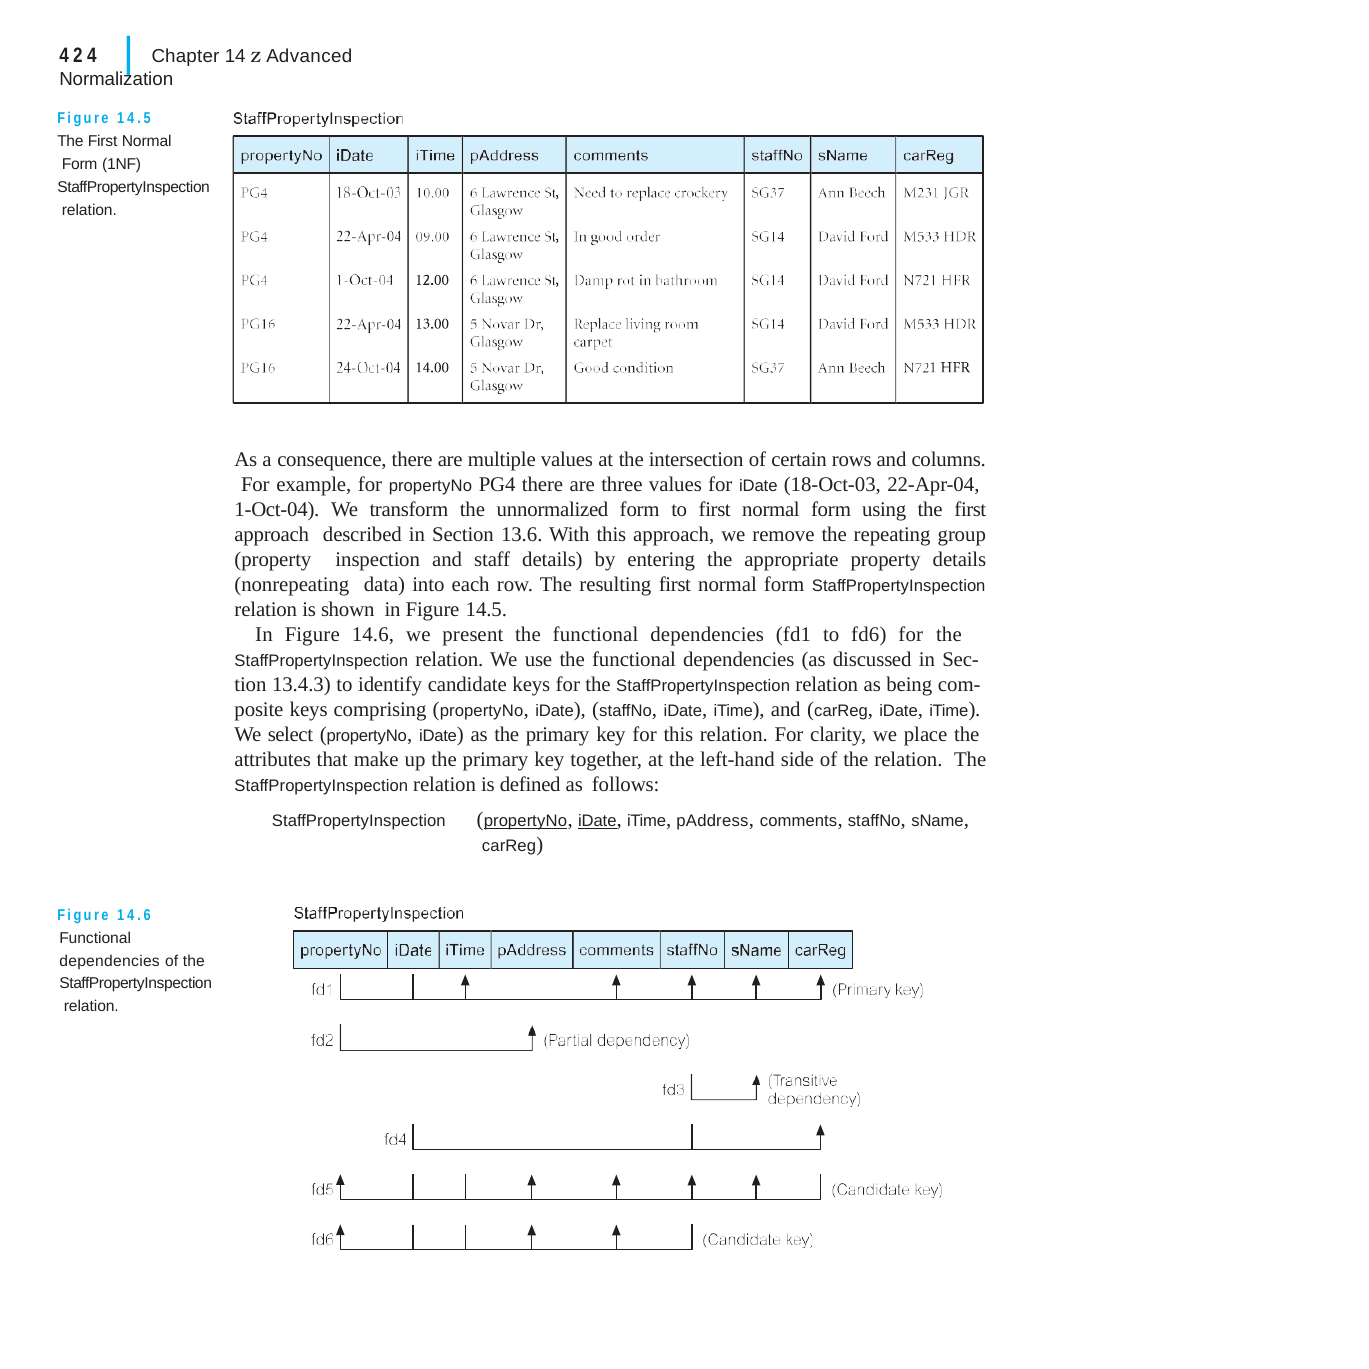

|
424	Chapter 14 z Advanced Normalization
Figure 14.5  The First Normal  Form (1NF)
StaffPropertyInspection  relation.

As a consequence, there are multiple values at the intersection of certain rows and columns.  For example, for propertyNo PG4 there are three values for iDate (18-Oct-03, 22-Apr-04,  1-Oct-04). We transform the unnormalized form to first normal form using the first approach  described in Section 13.6. With this approach, we remove the repeating group (property  inspection and staff details) by entering the appropriate property details (nonrepeating  data) into each row. The resulting first normal form StaffPropertyInspection relation is shown  in Figure 14.5.
In Figure 14.6, we present the functional dependencies (fd1 to fd6) for the   StaffPropertyInspection relation. We use the functional dependencies (as discussed in Sec-  tion 13.4.3) to identify candidate keys for the StaffPropertyInspection relation as being com-  posite keys comprising (propertyNo, iDate), (staffNo, iDate, iTime), and (carReg, iDate, iTime).  We select (propertyNo, iDate) as the primary key for this relation. For clarity, we place the  attributes that make up the primary key together, at the left-hand side of the relation.  The StaffPropertyInspection relation is defined as follows:
StaffPropertyInspection	(propertyNo, iDate, iTime, pAddress, comments, staffNo, sName,  carReg)

Figure 14.6  Functional  dependencies of the  StaffPropertyInspection  relation.